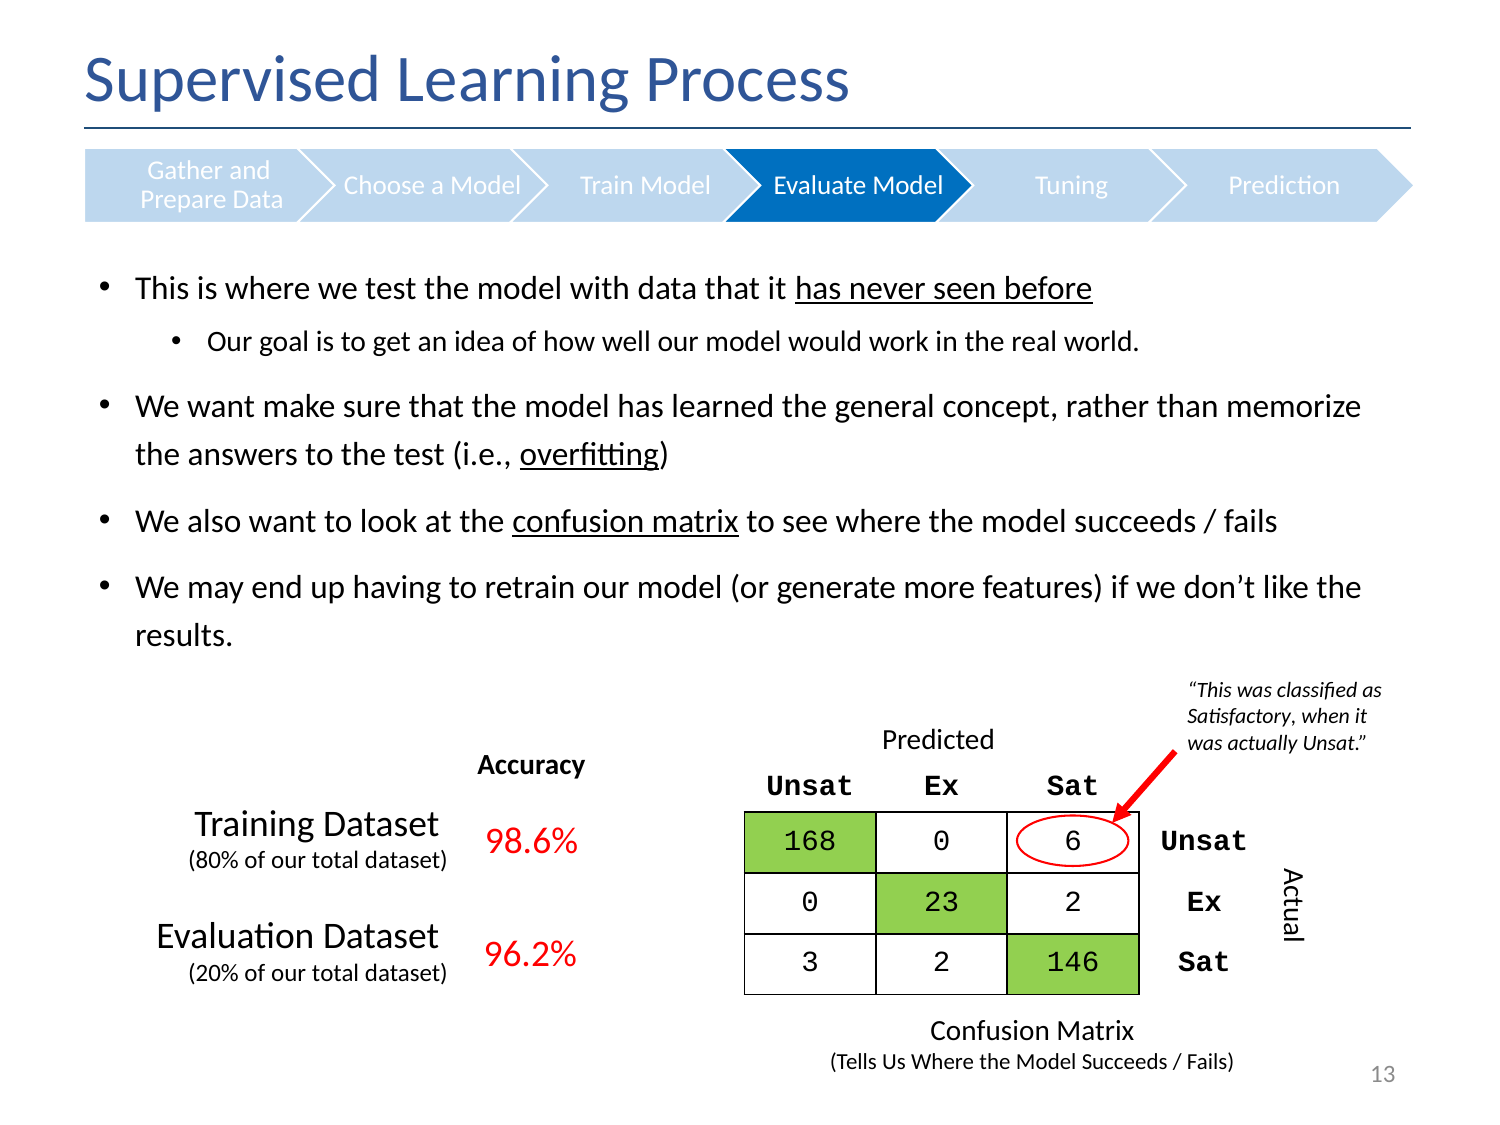

# Supervised Learning Process
Gather and
Prepare Data
Choose a Model
Train Model
Evaluate Model
Tuning
Prediction
This is where we test the model with data that it has never seen before
Our goal is to get an idea of how well our model would work in the real world.
We want make sure that the model has learned the general concept, rather than memorize the answers to the test (i.e., overfitting)
We also want to look at the confusion matrix to see where the model succeeds / fails
We may end up having to retrain our model (or generate more features) if we don’t like the results.

“This was classified as Satisfactory, when it was actually Unsat.”
Predicted
Accuracy
| Unsat | Ex | Sat |  |
| --- | --- | --- | --- |
| 168 | 0 | 6 | Unsat |
| 0 | 23 | 2 | Ex |
| 3 | 2 | 146 | Sat |
Training Dataset
(80% of our total dataset)
98.6%

Actual
Evaluation Dataset
(20% of our total dataset)
96.2%
Confusion Matrix
(Tells Us Where the Model Succeeds / Fails)
13